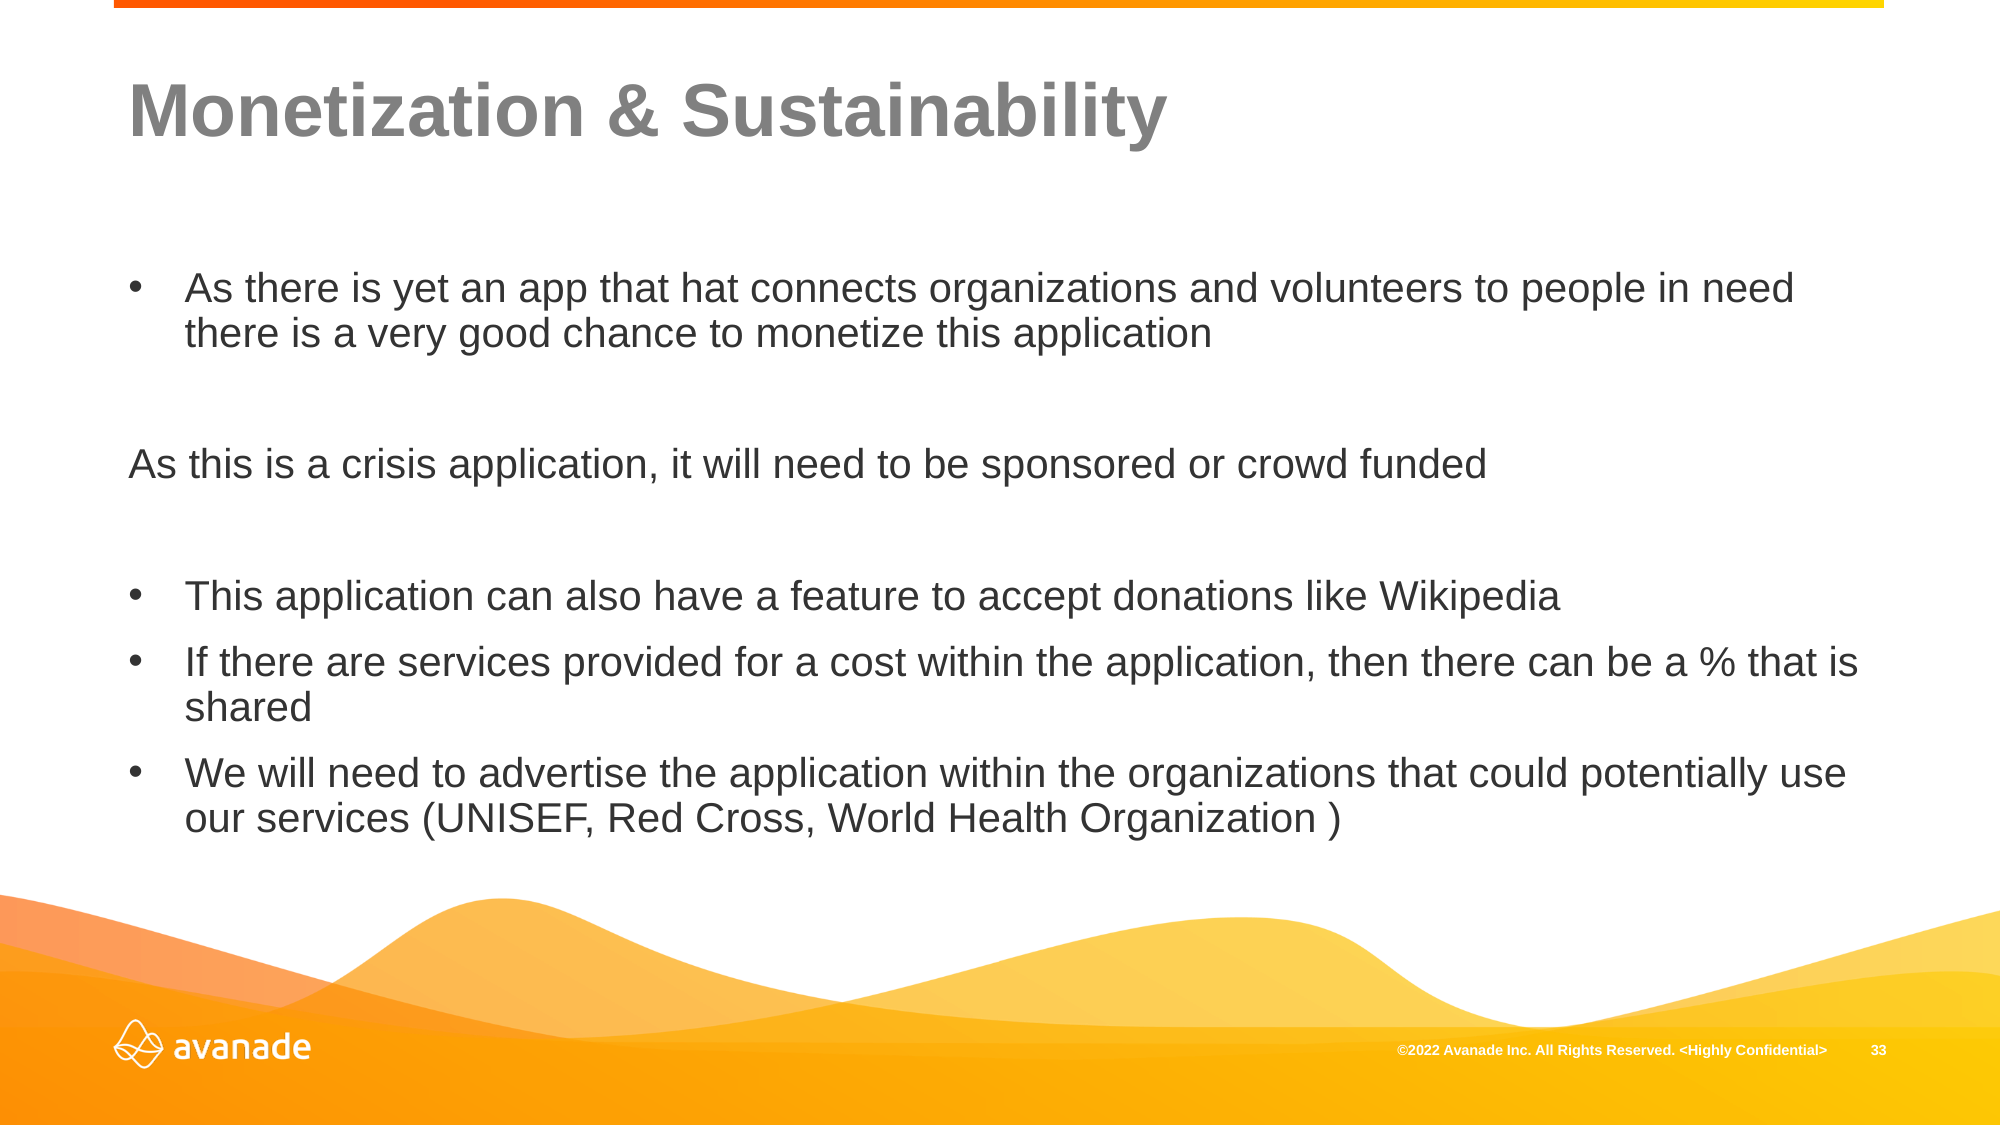

# Monetization & Sustainability

As there is yet an app that hat connects organizations and volunteers to people in need there is a very good chance to monetize this application

As this is a crisis application, it will need to be sponsored or crowd funded

This application can also have a feature to accept donations like Wikipedia
If there are services provided for a cost within the application, then there can be a % that is shared
We will need to advertise the application within the organizations that could potentially use our services (UNISEF, Red Cross, World Health Organization )